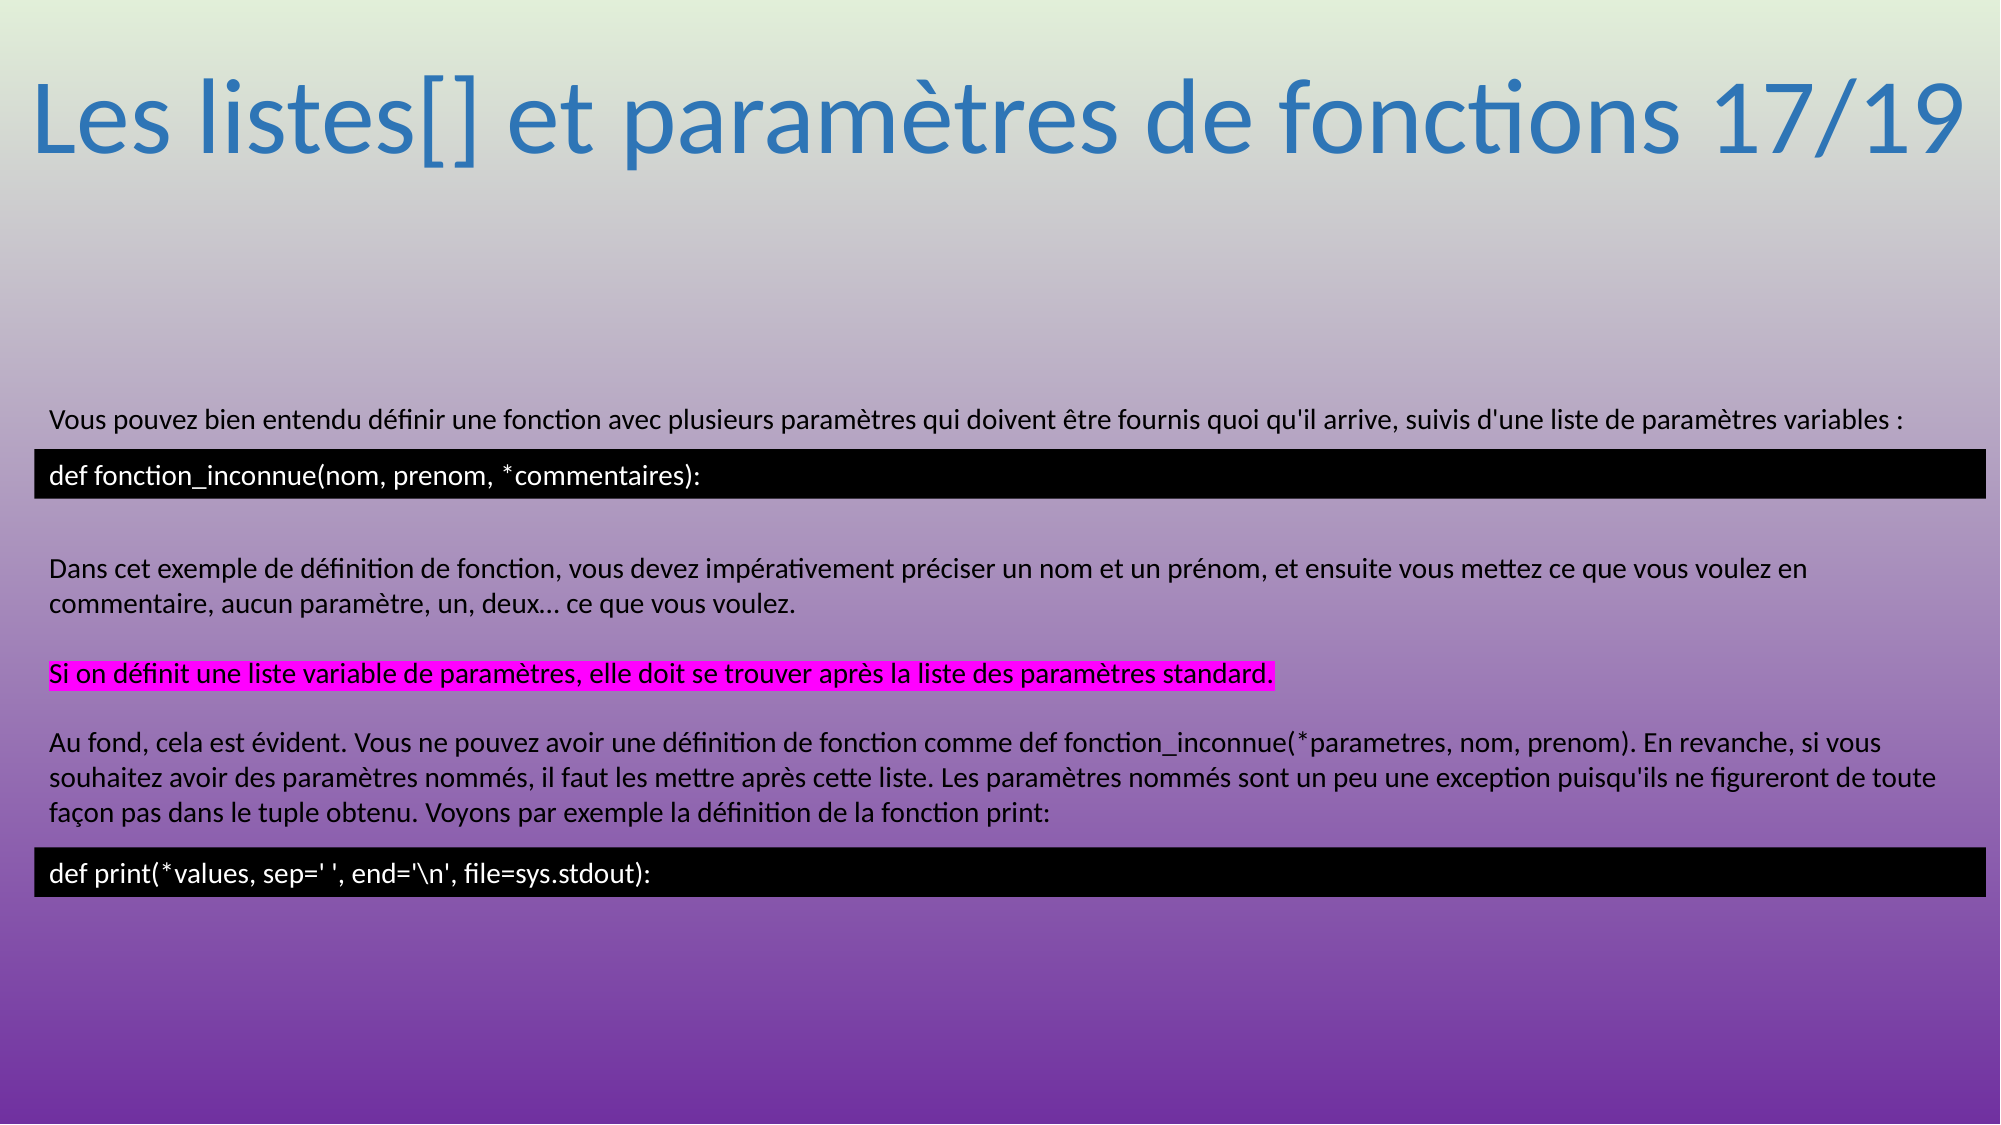

# Les listes[] et paramètres de fonctions 17/19
Vous pouvez bien entendu définir une fonction avec plusieurs paramètres qui doivent être fournis quoi qu'il arrive, suivis d'une liste de paramètres variables :
def fonction_inconnue(nom, prenom, *commentaires):
Dans cet exemple de définition de fonction, vous devez impérativement préciser un nom et un prénom, et ensuite vous mettez ce que vous voulez en commentaire, aucun paramètre, un, deux… ce que vous voulez.

Si on définit une liste variable de paramètres, elle doit se trouver après la liste des paramètres standard.

Au fond, cela est évident. Vous ne pouvez avoir une définition de fonction comme def fonction_inconnue(*parametres, nom, prenom). En revanche, si vous souhaitez avoir des paramètres nommés, il faut les mettre après cette liste. Les paramètres nommés sont un peu une exception puisqu'ils ne figureront de toute façon pas dans le tuple obtenu. Voyons par exemple la définition de la fonction print:
def print(*values, sep=' ', end='\n', file=sys.stdout):

164